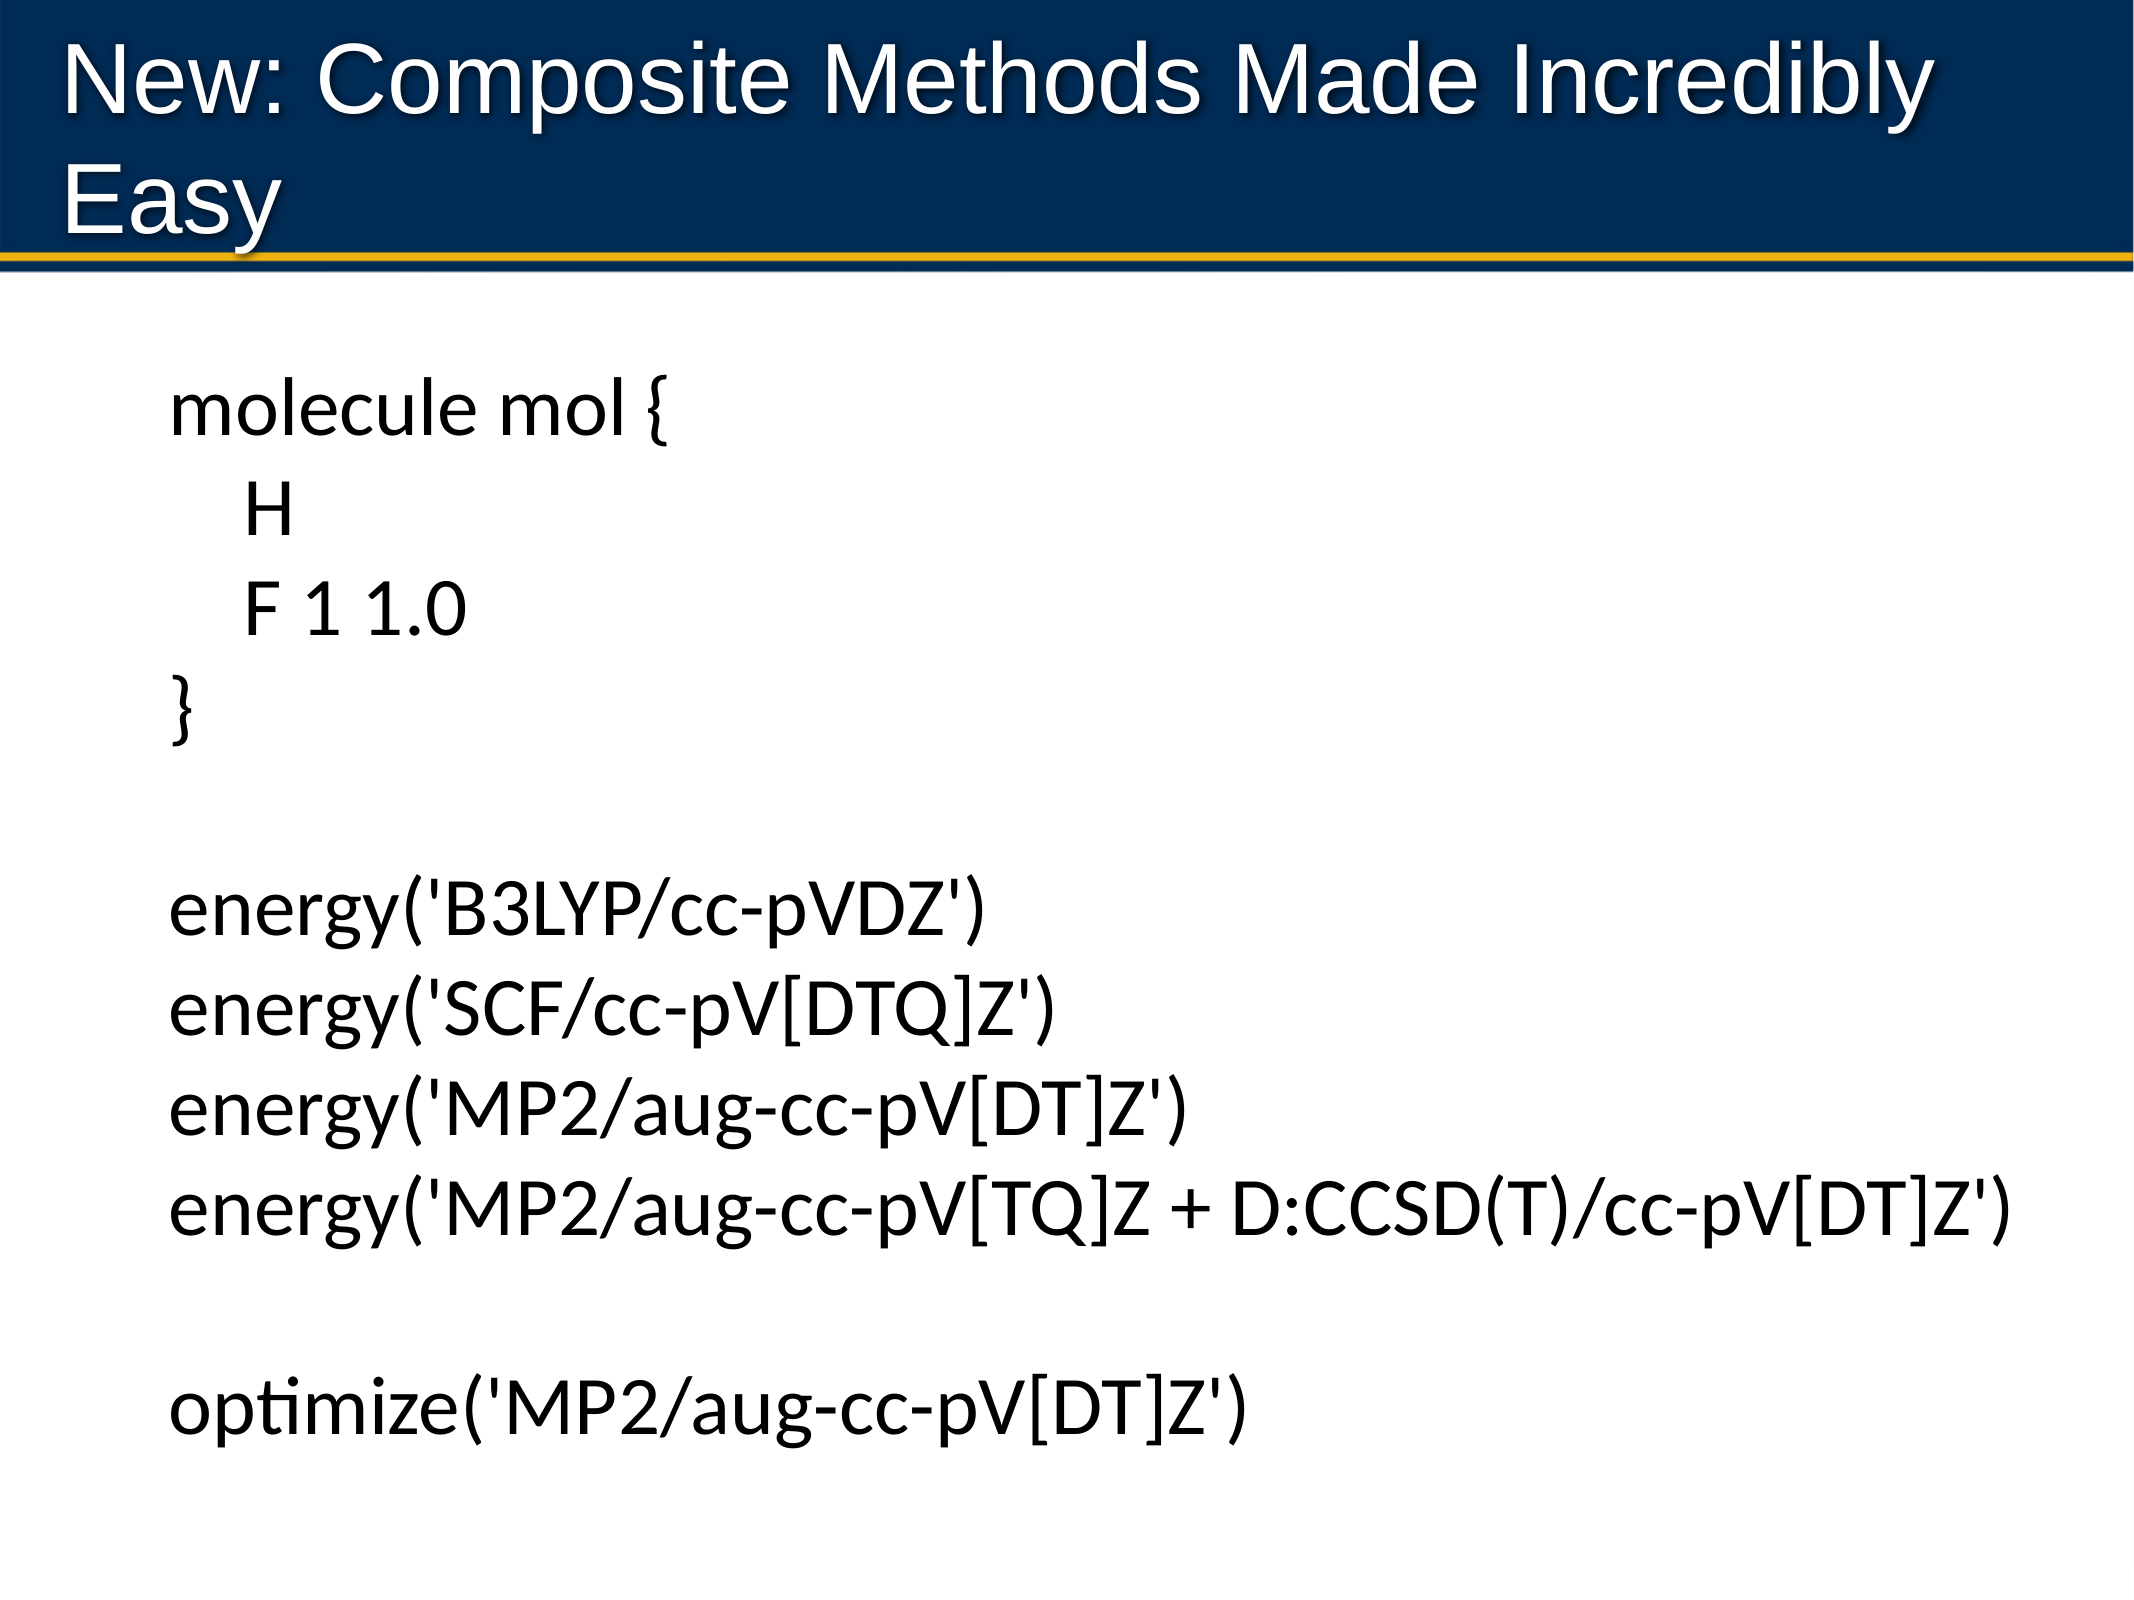

# New: Composite Methods Made Incredibly Easy
molecule mol {
    H
    F 1 1.0
}

energy('B3LYP/cc-pVDZ')
energy('SCF/cc-pV[DTQ]Z')
energy('MP2/aug-cc-pV[DT]Z')
energy('MP2/aug-cc-pV[TQ]Z + D:CCSD(T)/cc-pV[DT]Z')

optimize('MP2/aug-cc-pV[DT]Z')
11